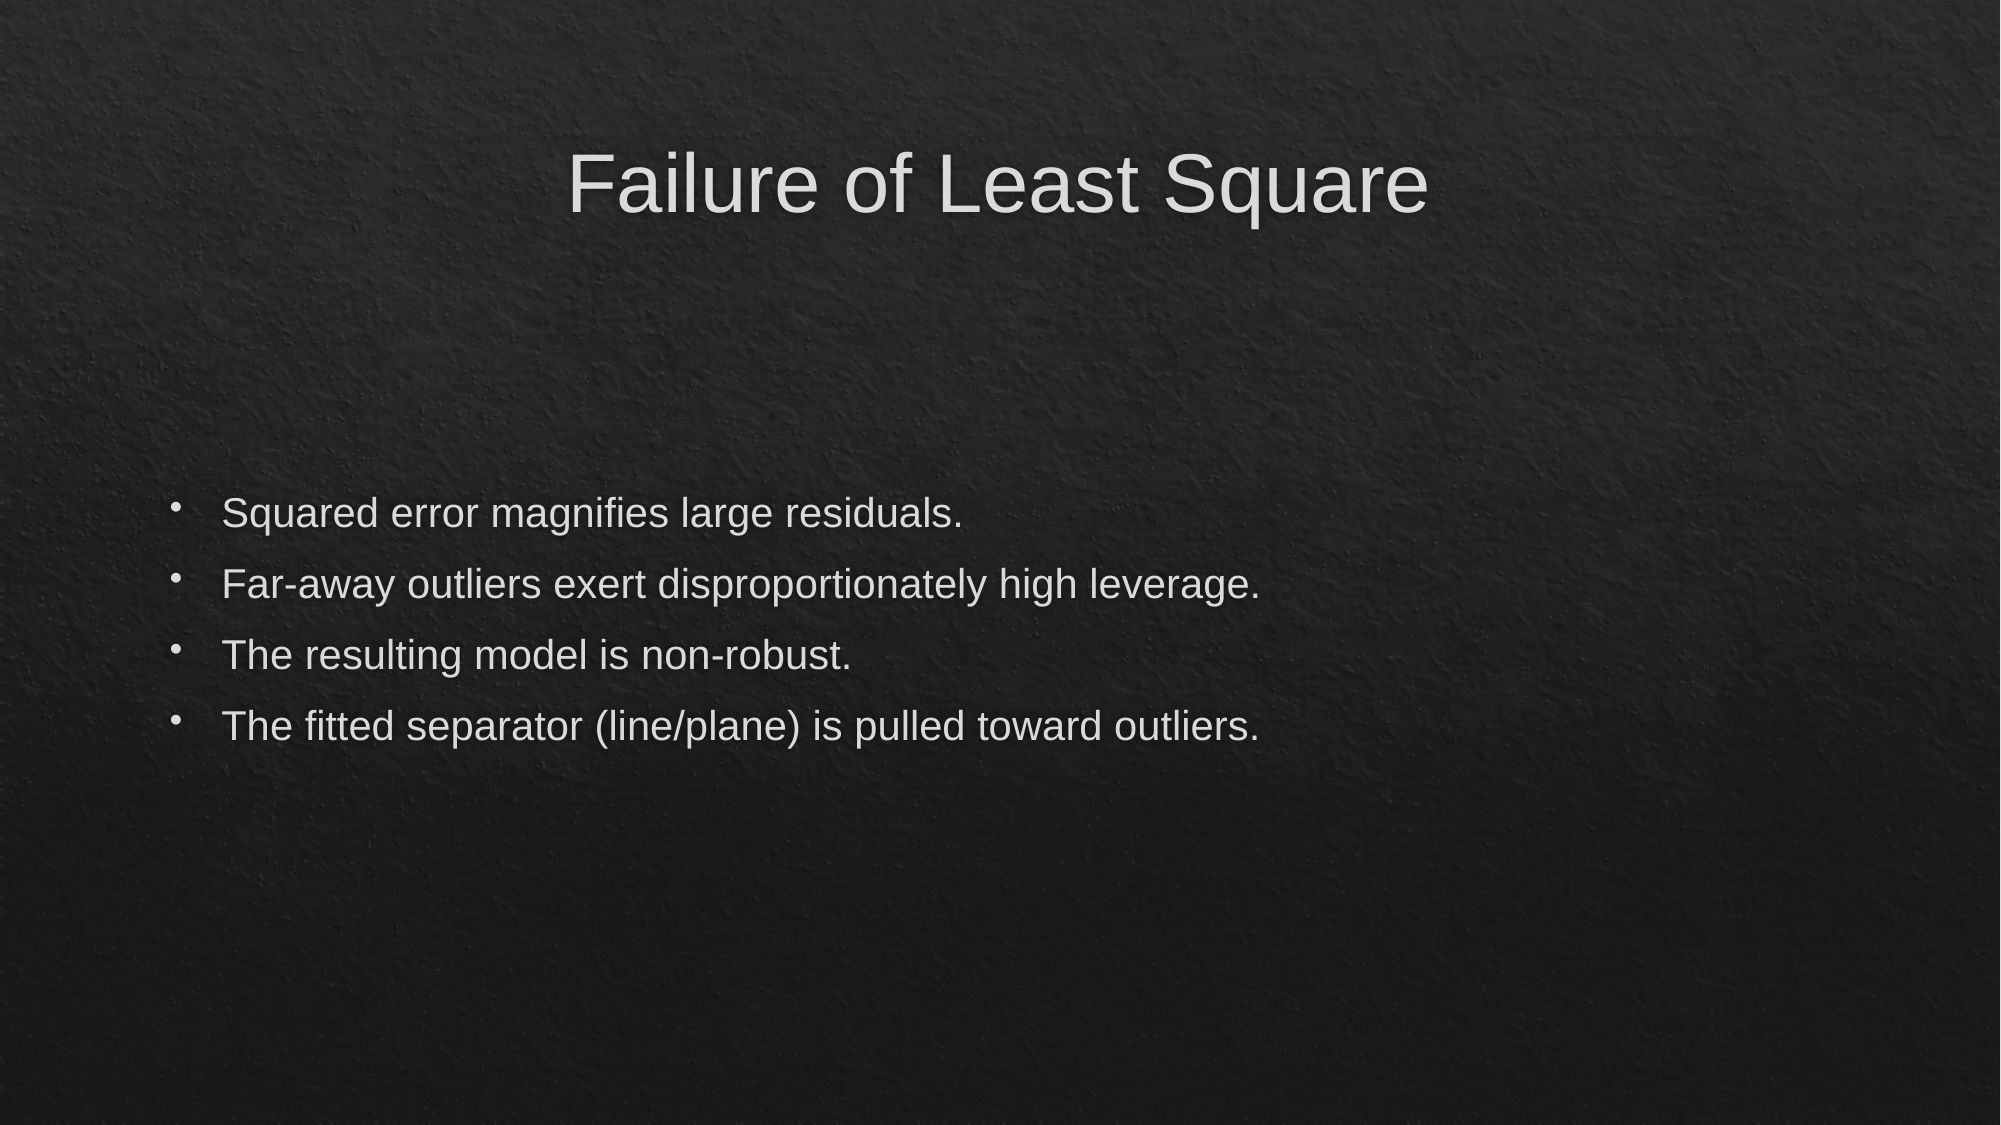

# Failure of Least Square
Squared error magnifies large residuals.
Far-away outliers exert disproportionately high leverage.
The resulting model is non-robust.
The fitted separator (line/plane) is pulled toward outliers.